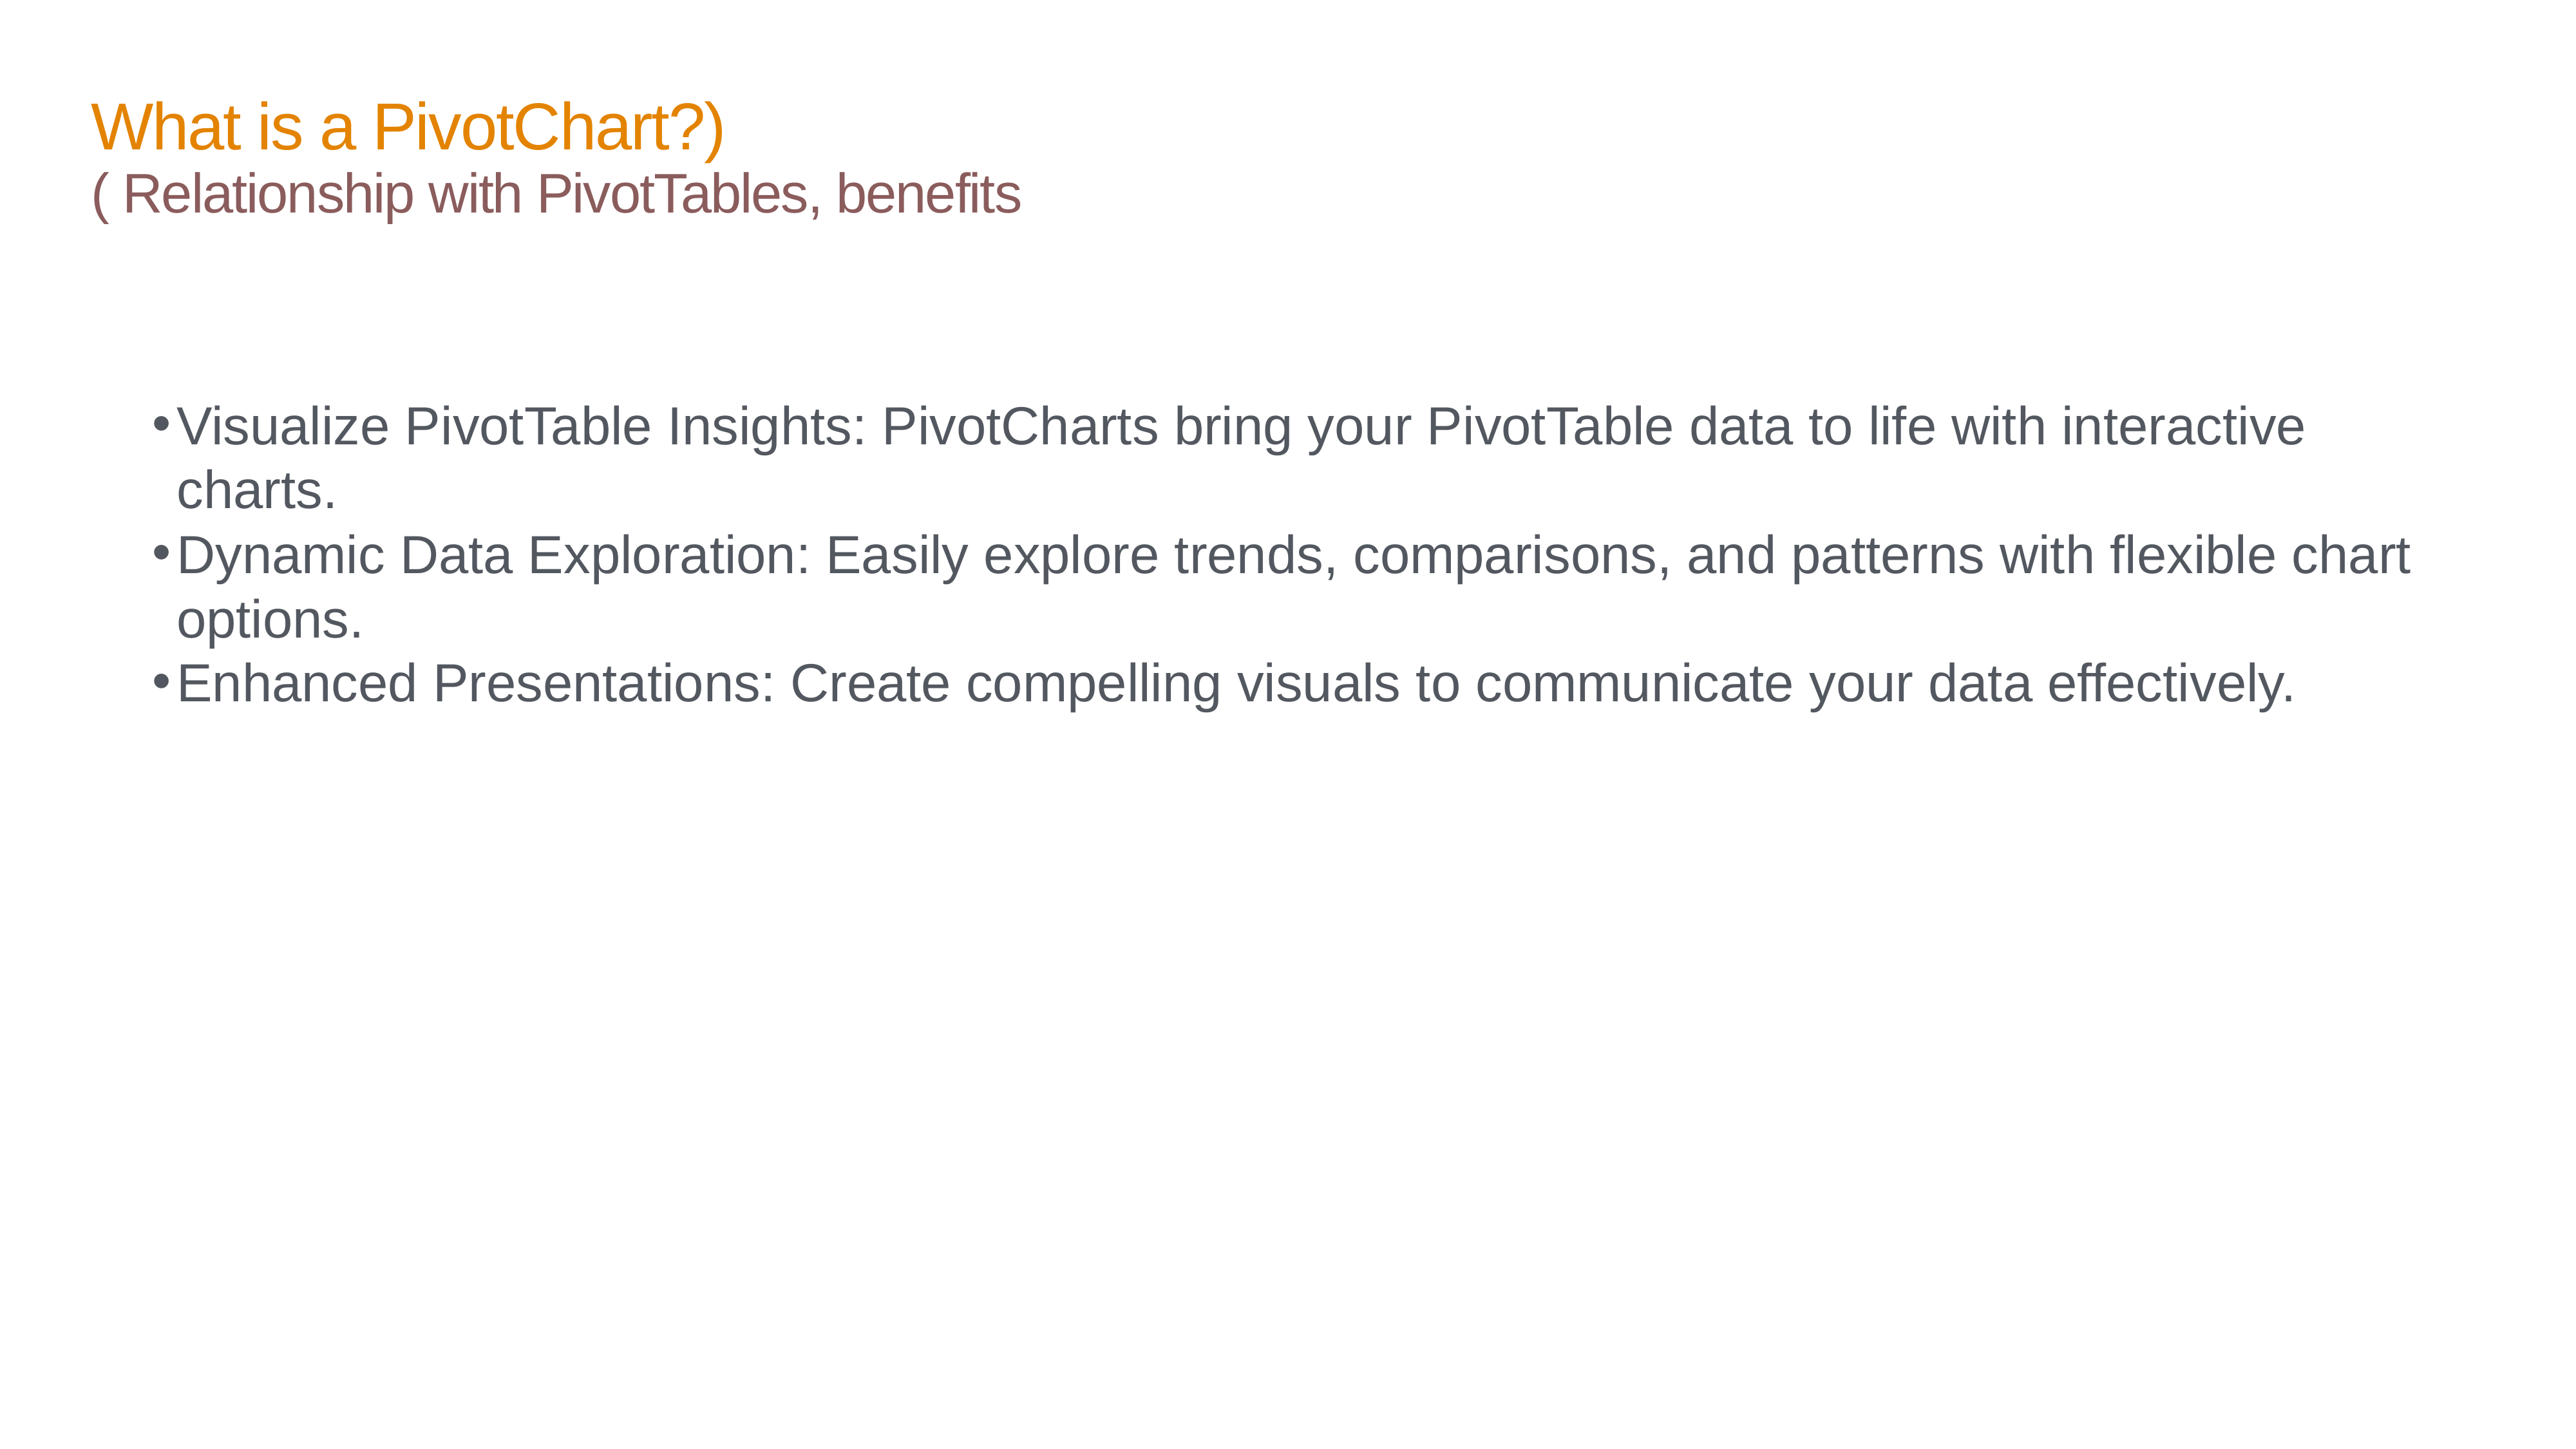

What is a PivotChart?)
( Relationship with PivotTables, benefits
Visualize PivotTable Insights: PivotCharts bring your PivotTable data to life with interactive charts.
Dynamic Data Exploration: Easily explore trends, comparisons, and patterns with flexible chart options.
Enhanced Presentations: Create compelling visuals to communicate your data effectively.